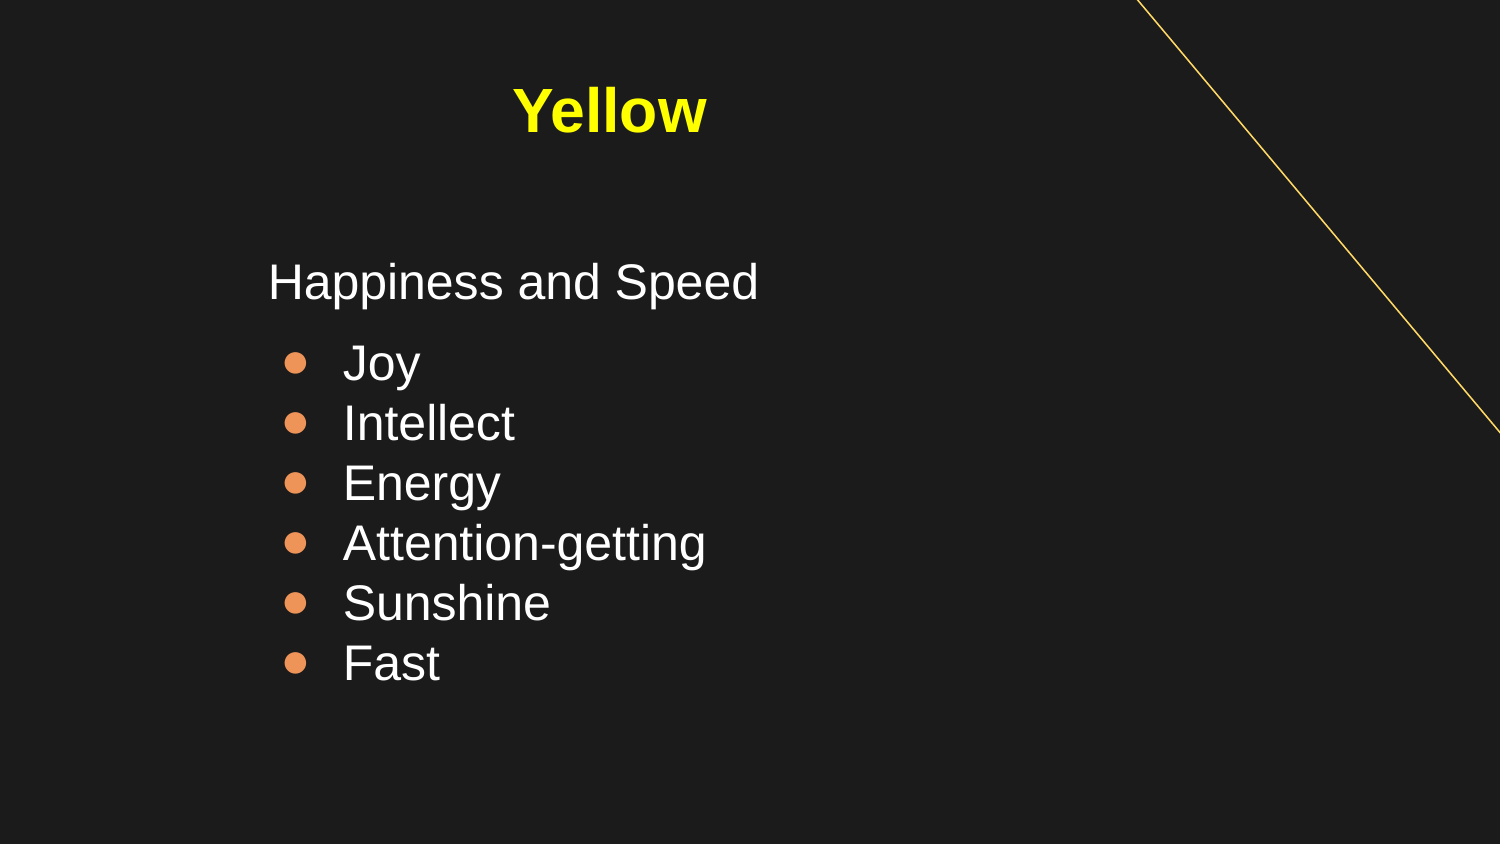

# Yellow
Happiness and Speed
Joy
Intellect
Energy
Attention-getting
Sunshine
Fast